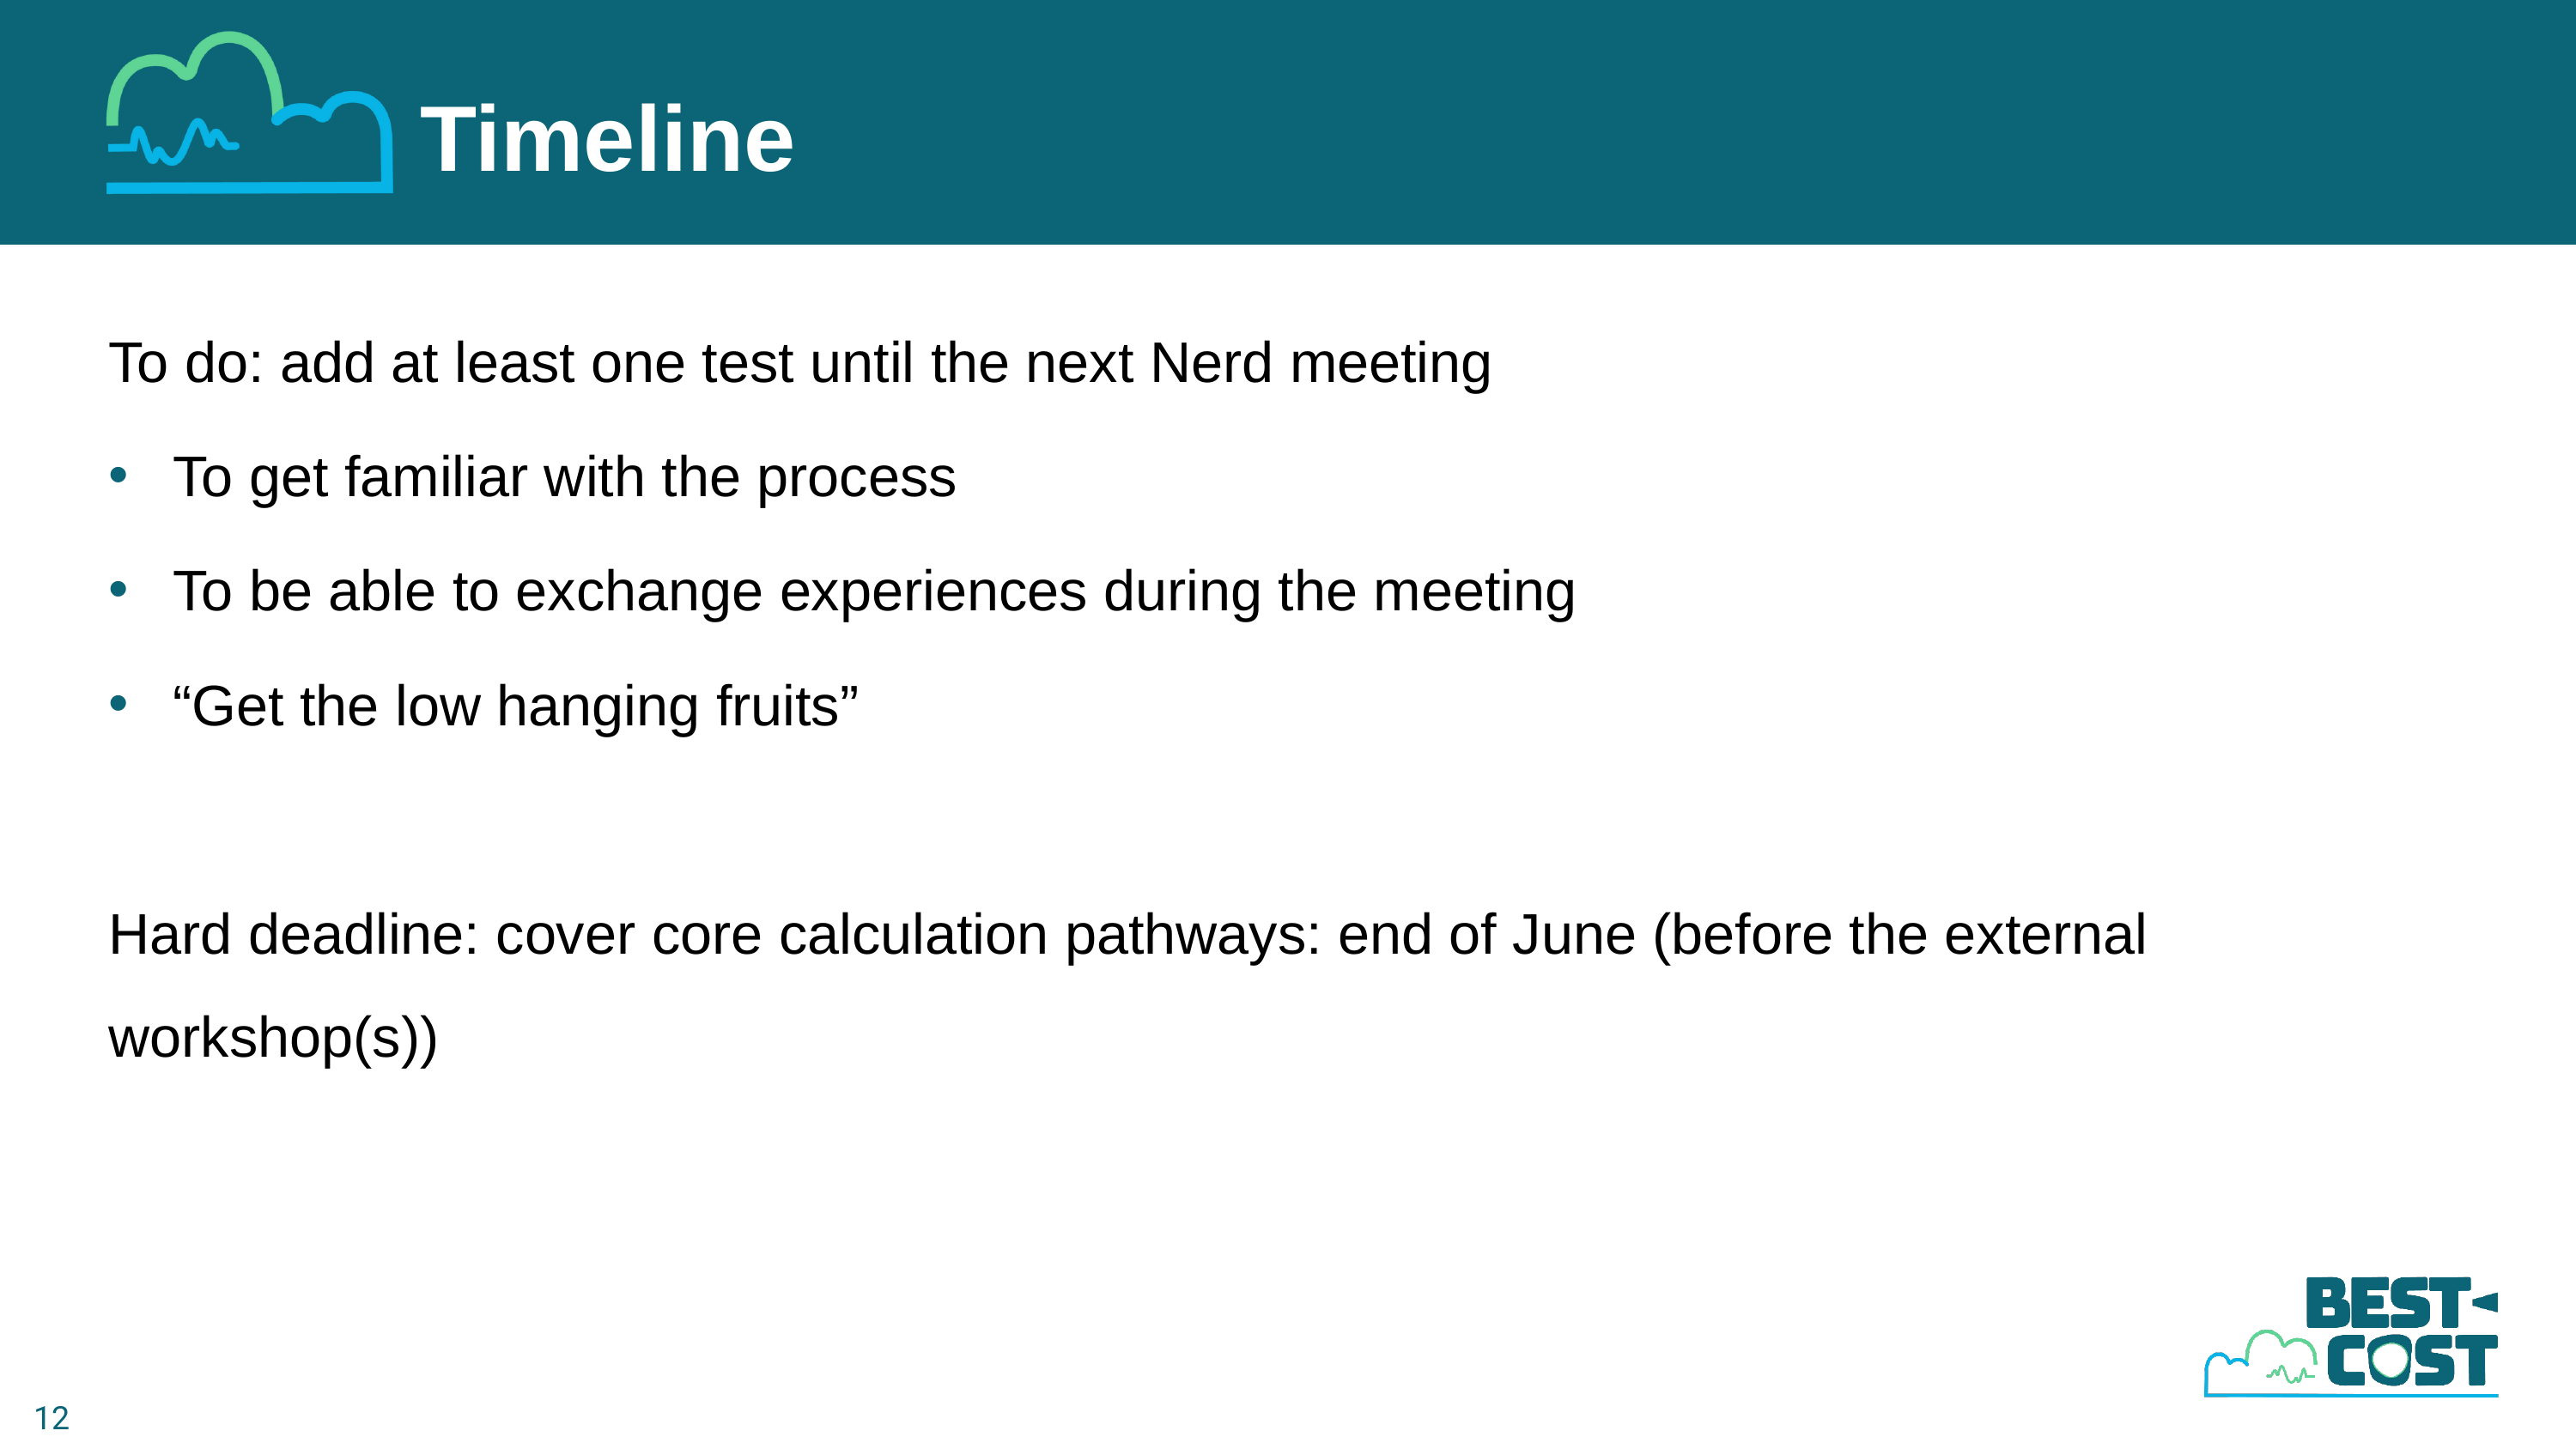

Timeline
To do: add at least one test until the next Nerd meeting
To get familiar with the process
To be able to exchange experiences during the meeting
“Get the low hanging fruits”

Hard deadline: cover core calculation pathways: end of June (before the external workshop(s))